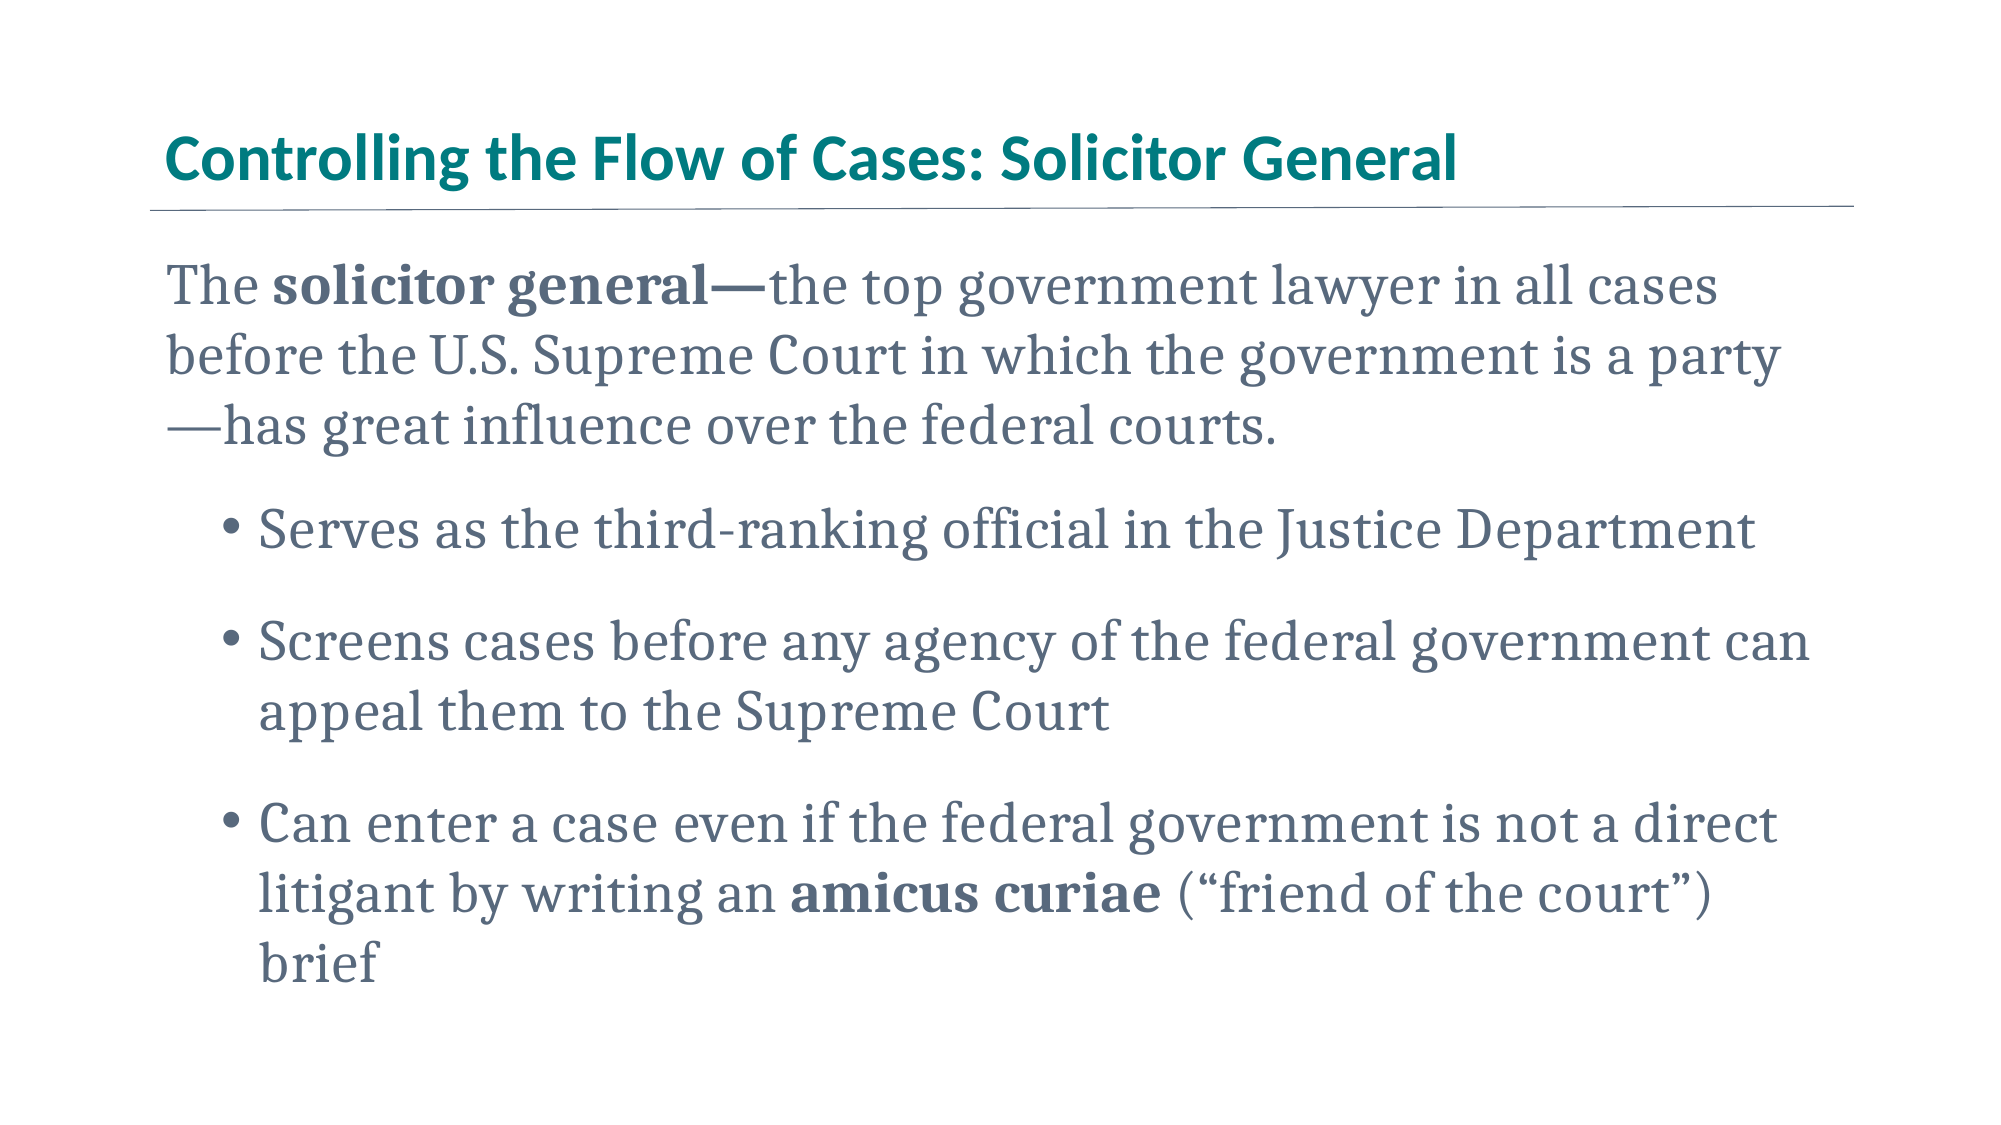

# Controlling the Flow of Cases: Solicitor General
The solicitor general—the top government lawyer in all cases before the U.S. Supreme Court in which the government is a party—has great influence over the federal courts.

Serves as the third-ranking official in the Justice Department

Screens cases before any agency of the federal government can appeal them to the Supreme Court

Can enter a case even if the federal government is not a direct litigant by writing an amicus curiae (“friend of the court”) brief